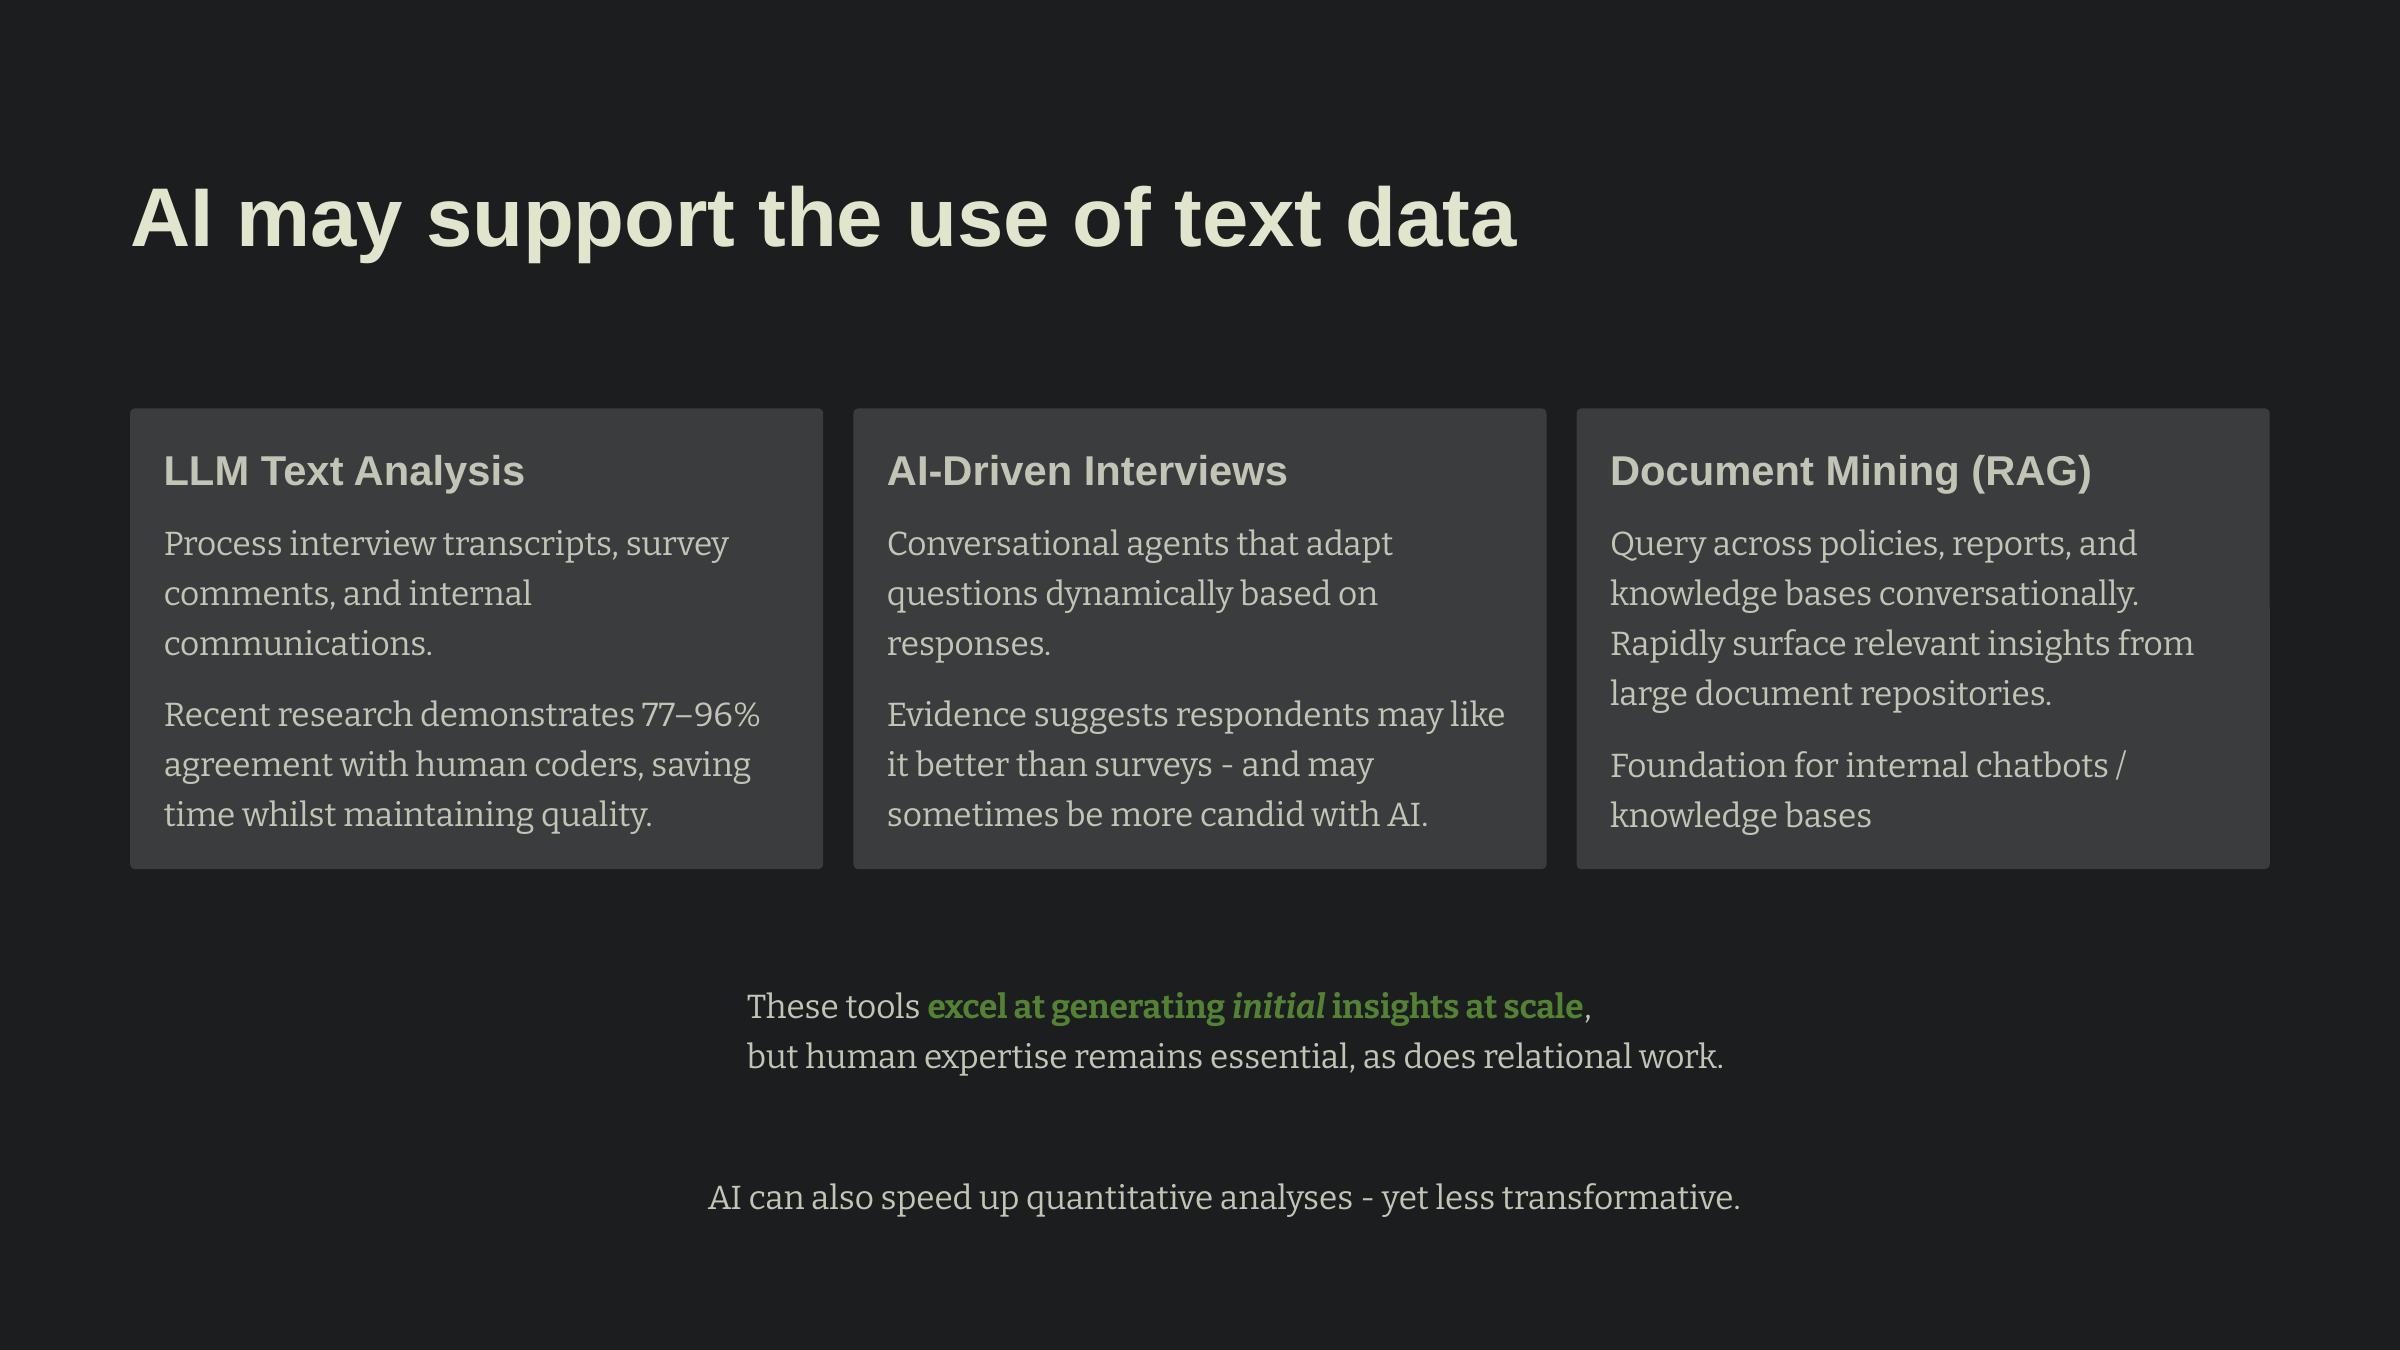

AI may support the use of text data

LLM Text Analysis
AI-Driven Interviews
Document Mining (RAG)
Process interview transcripts, survey comments, and internal communications.
Conversational agents that adapt questions dynamically based on responses.
Query across policies, reports, and knowledge bases conversationally. Rapidly surface relevant insights from large document repositories.
Recent research demonstrates 77–96% agreement with human coders, saving time whilst maintaining quality.
Evidence suggests respondents may like it better than surveys - and may sometimes be more candid with AI.
Foundation for internal chatbots / knowledge bases
These tools excel at generating initial insights at scale,
but human expertise remains essential, as does relational work.
AI can also speed up quantitative analyses - yet less transformative.